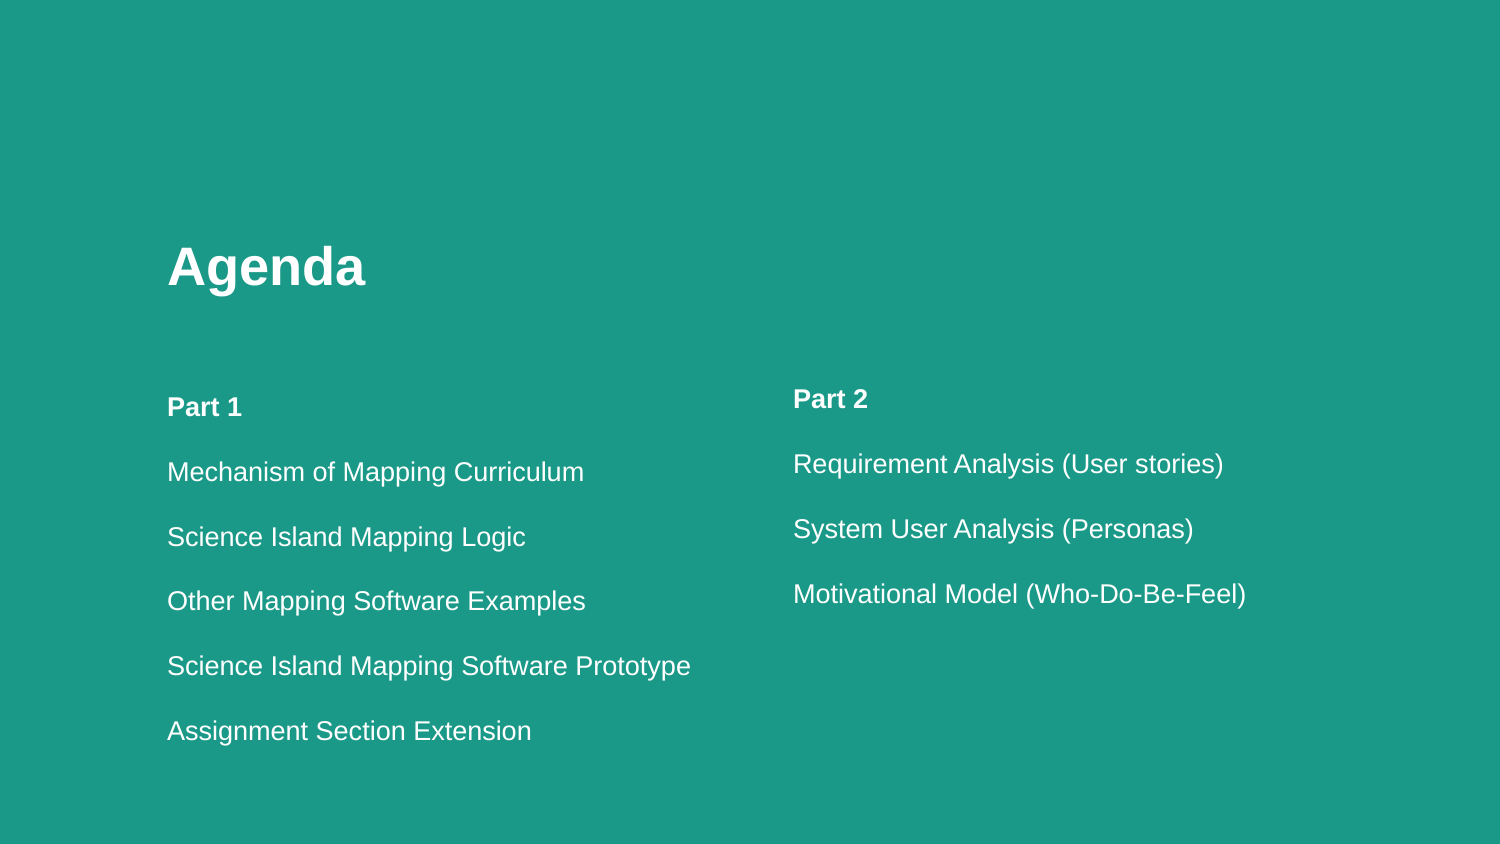

# Agenda
Part 2
Requirement Analysis (User stories)
System User Analysis (Personas)
Motivational Model (Who-Do-Be-Feel)
Part 1
Mechanism of Mapping Curriculum
Science Island Mapping Logic
Other Mapping Software Examples
Science Island Mapping Software Prototype
Assignment Section Extension